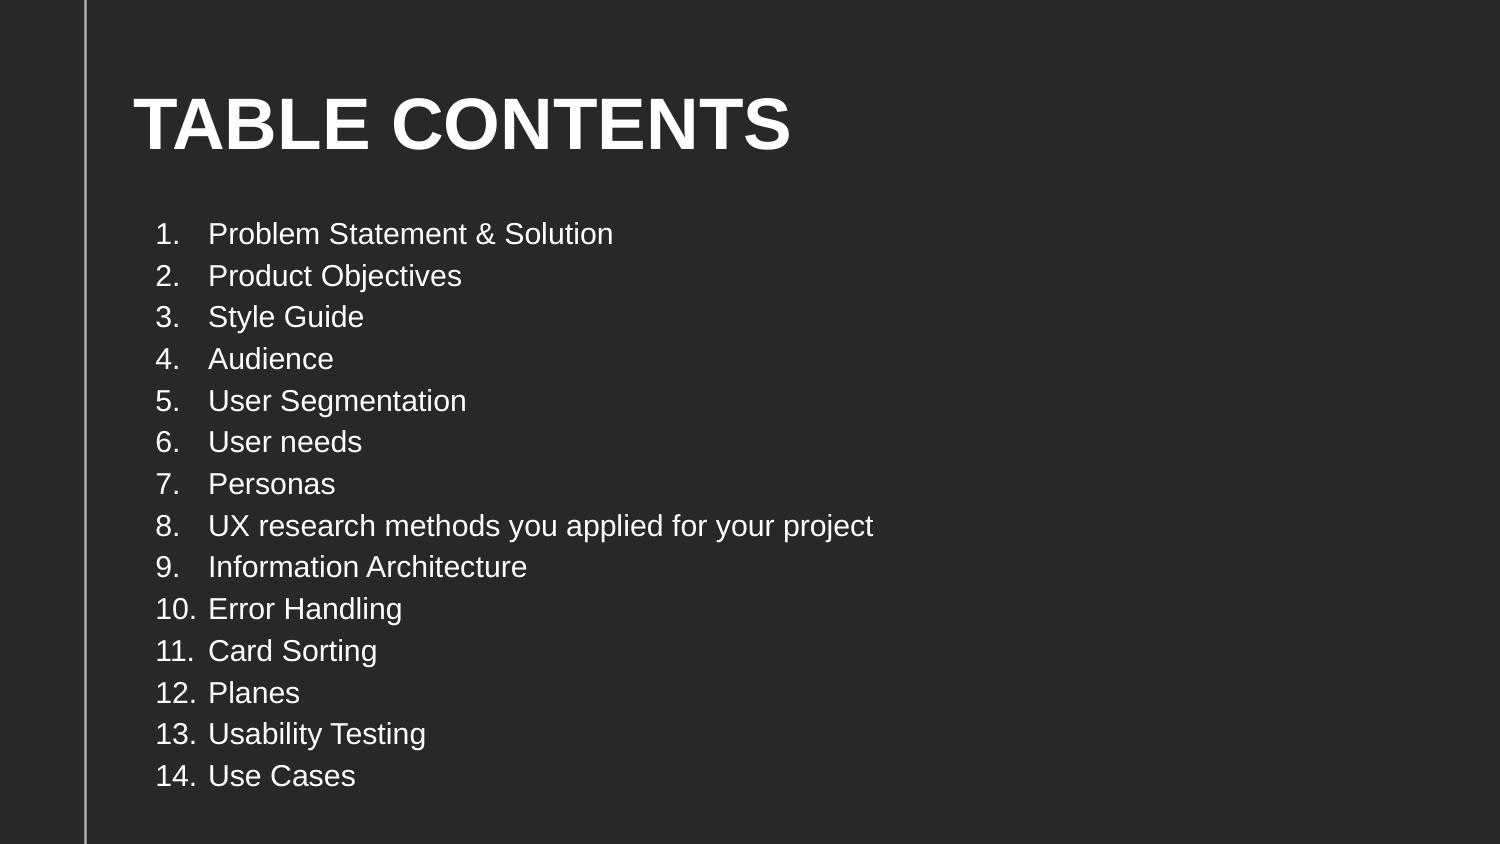

# TABLE CONTENTS
Problem Statement & Solution
Product Objectives
Style Guide
Audience
User Segmentation
User needs
Personas
UX research methods you applied for your project
Information Architecture
Error Handling
Card Sorting
Planes
Usability Testing
Use Cases